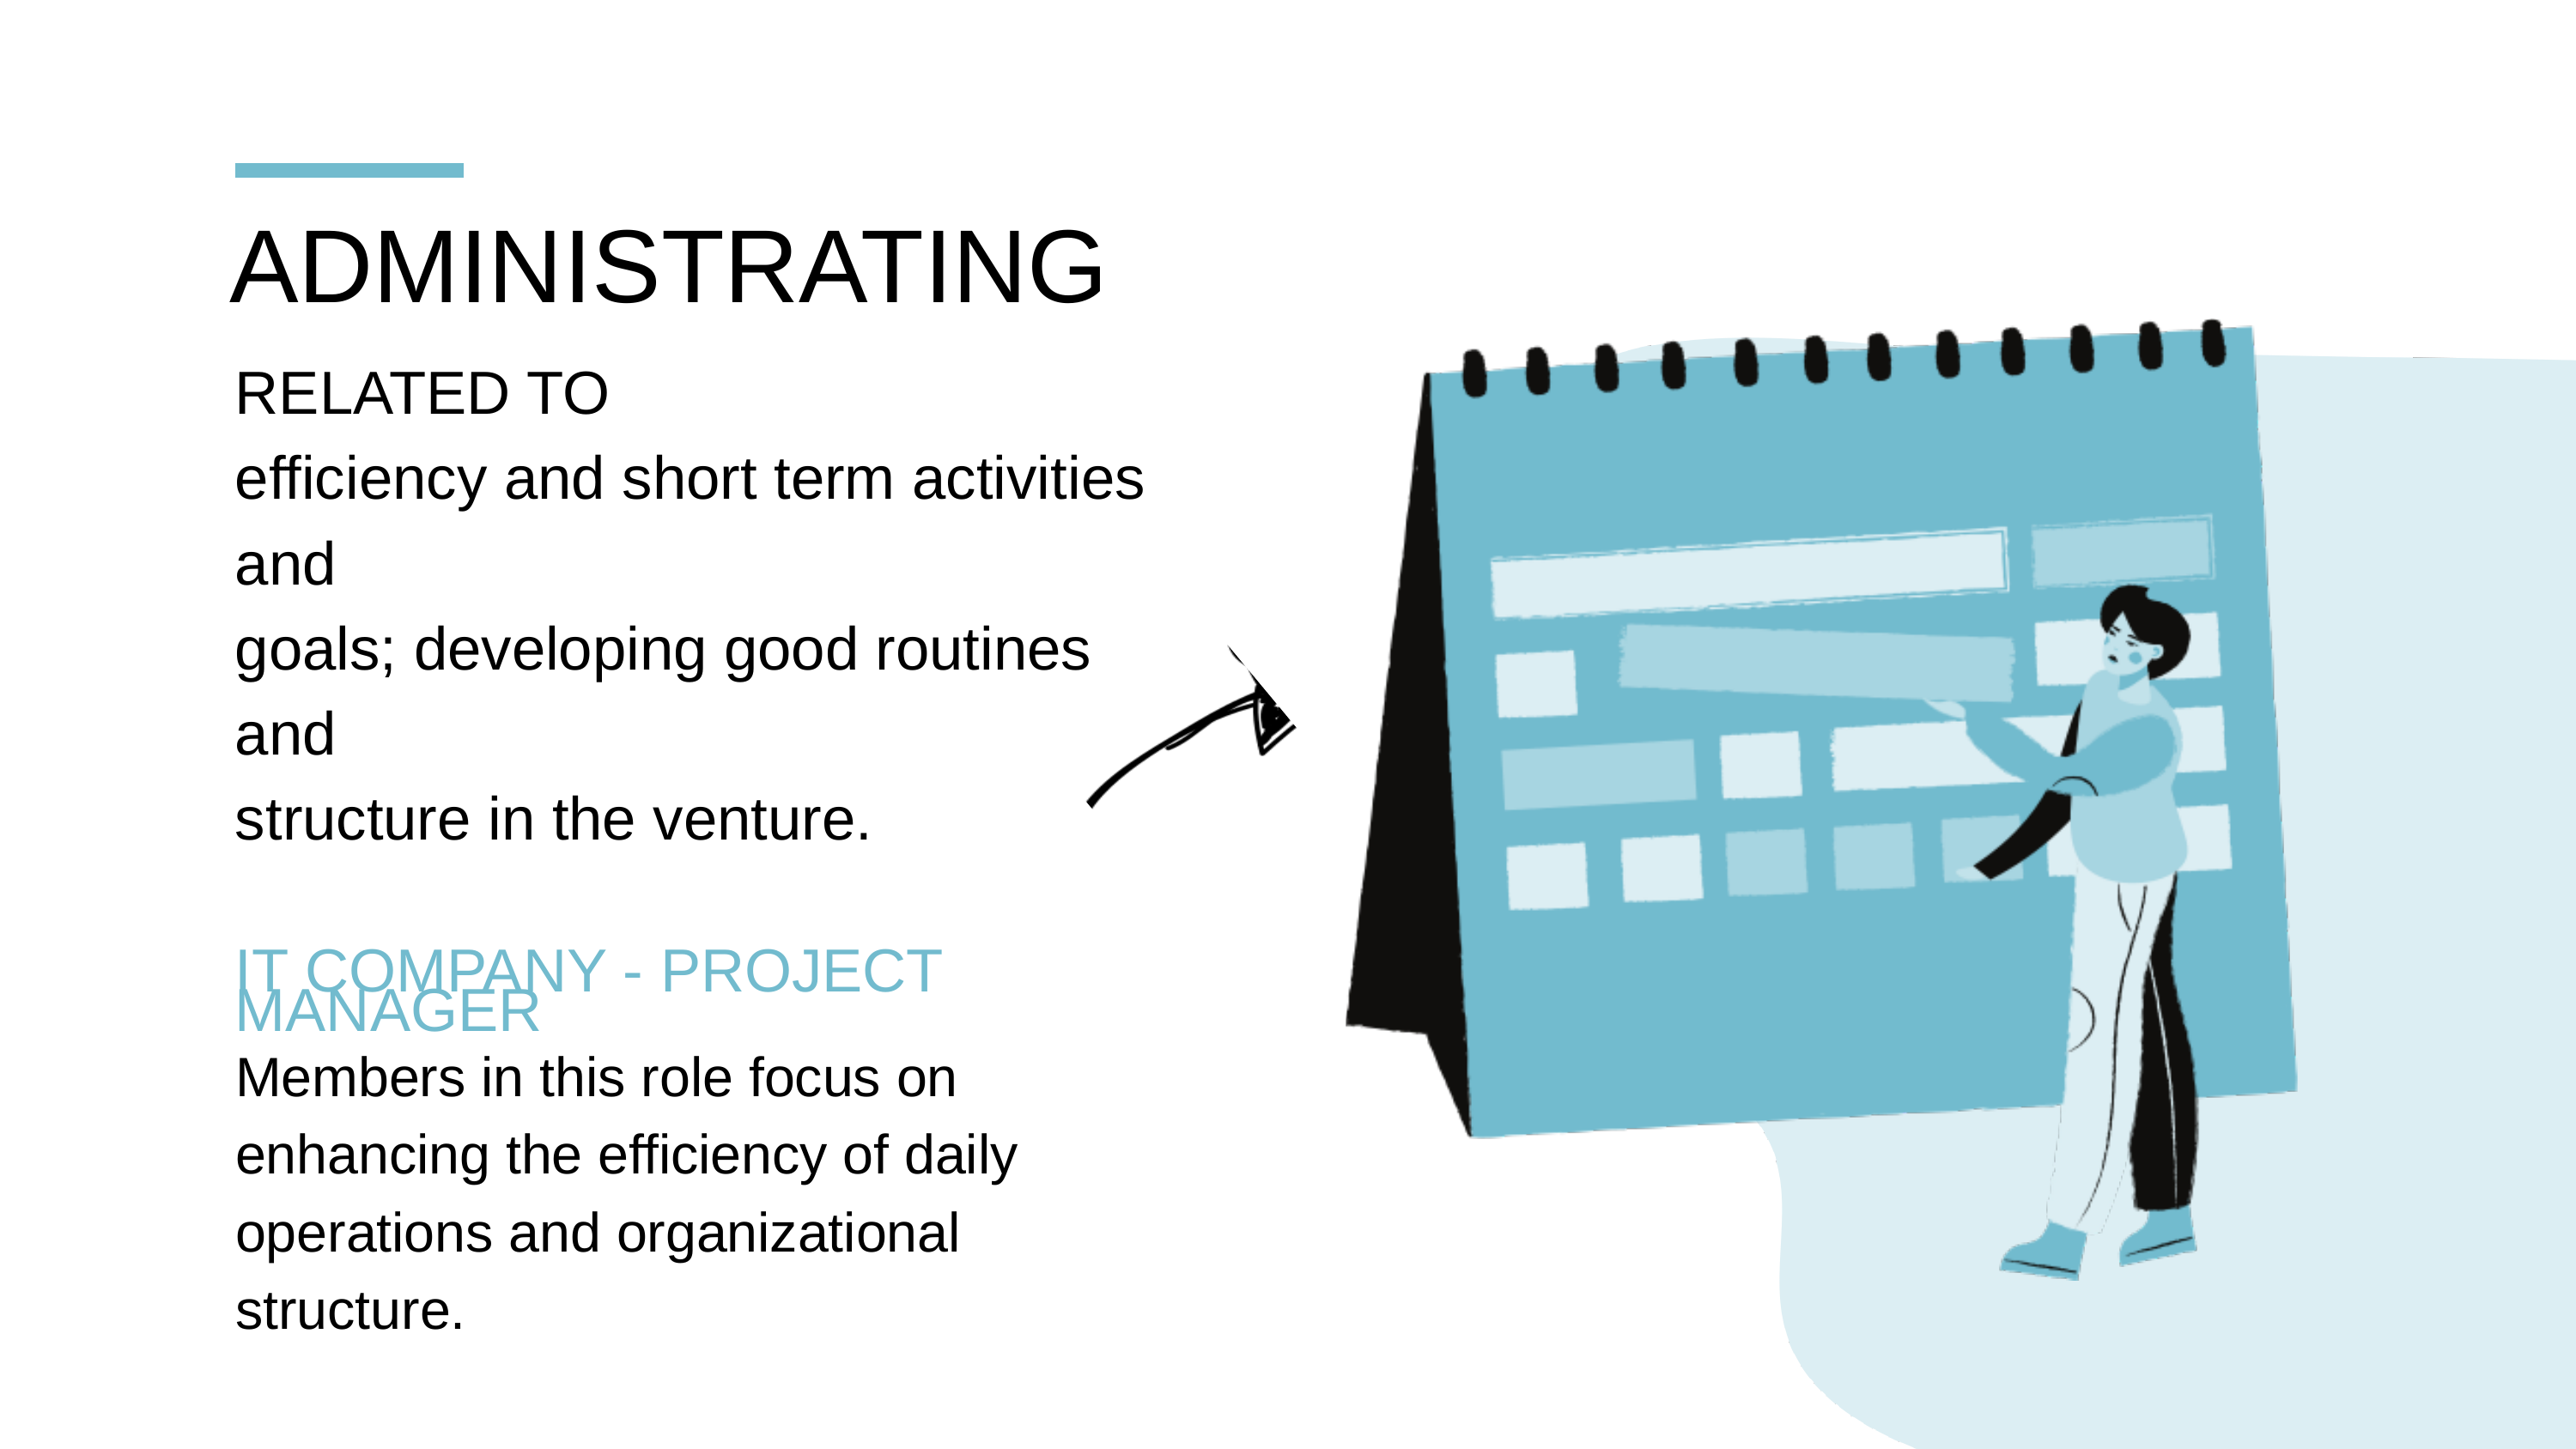

ADMINISTRATING

RELATED TO
efficiency and short term activities and
goals; developing good routines and
structure in the venture.

IT COMPANY - PROJECT MANAGER
Members in this role focus on enhancing the efficiency of daily operations and organizational structure.